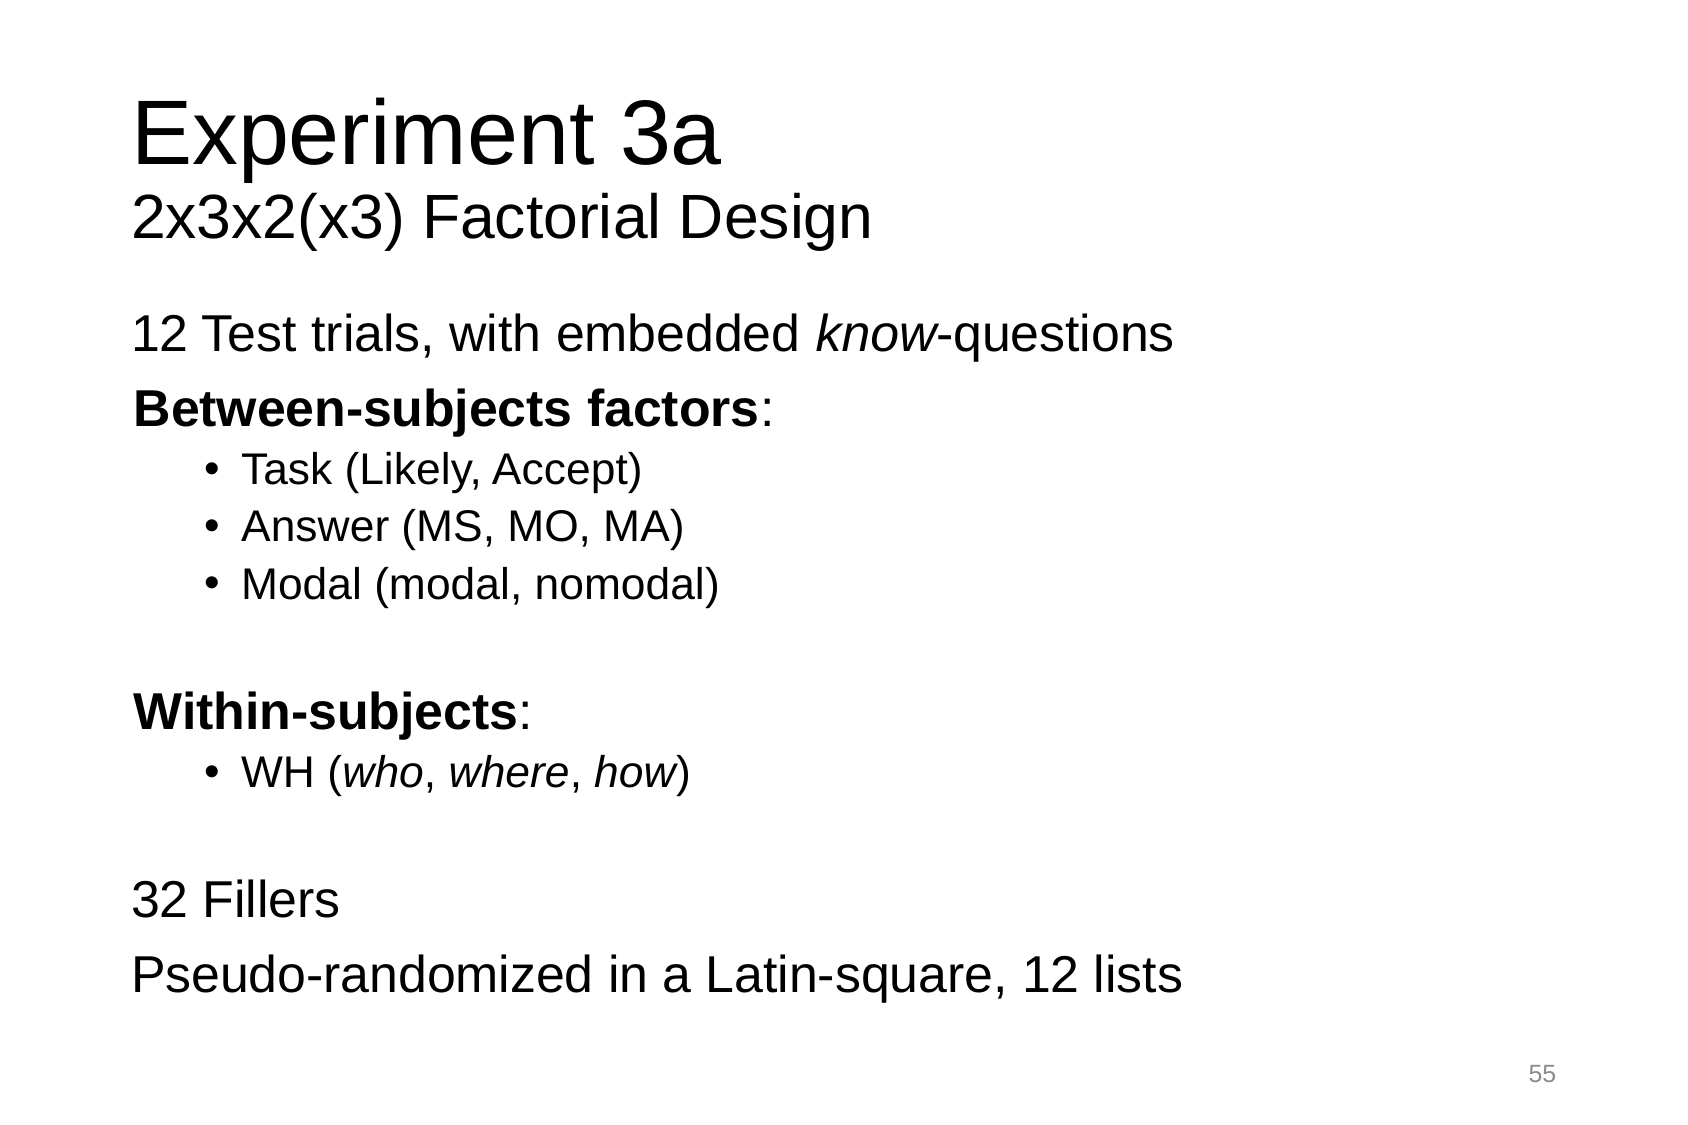

# Experiment 3a 2x3x2(x3) Factorial Design
12 Test trials, with embedded know-questions
Between-subjects factors:
Task (Likely, Accept)
Answer (MS, MO, MA)
Modal (modal, nomodal)

Within-subjects:
WH (who, where, how)

32 Fillers
Pseudo-randomized in a Latin-square, 12 lists
55